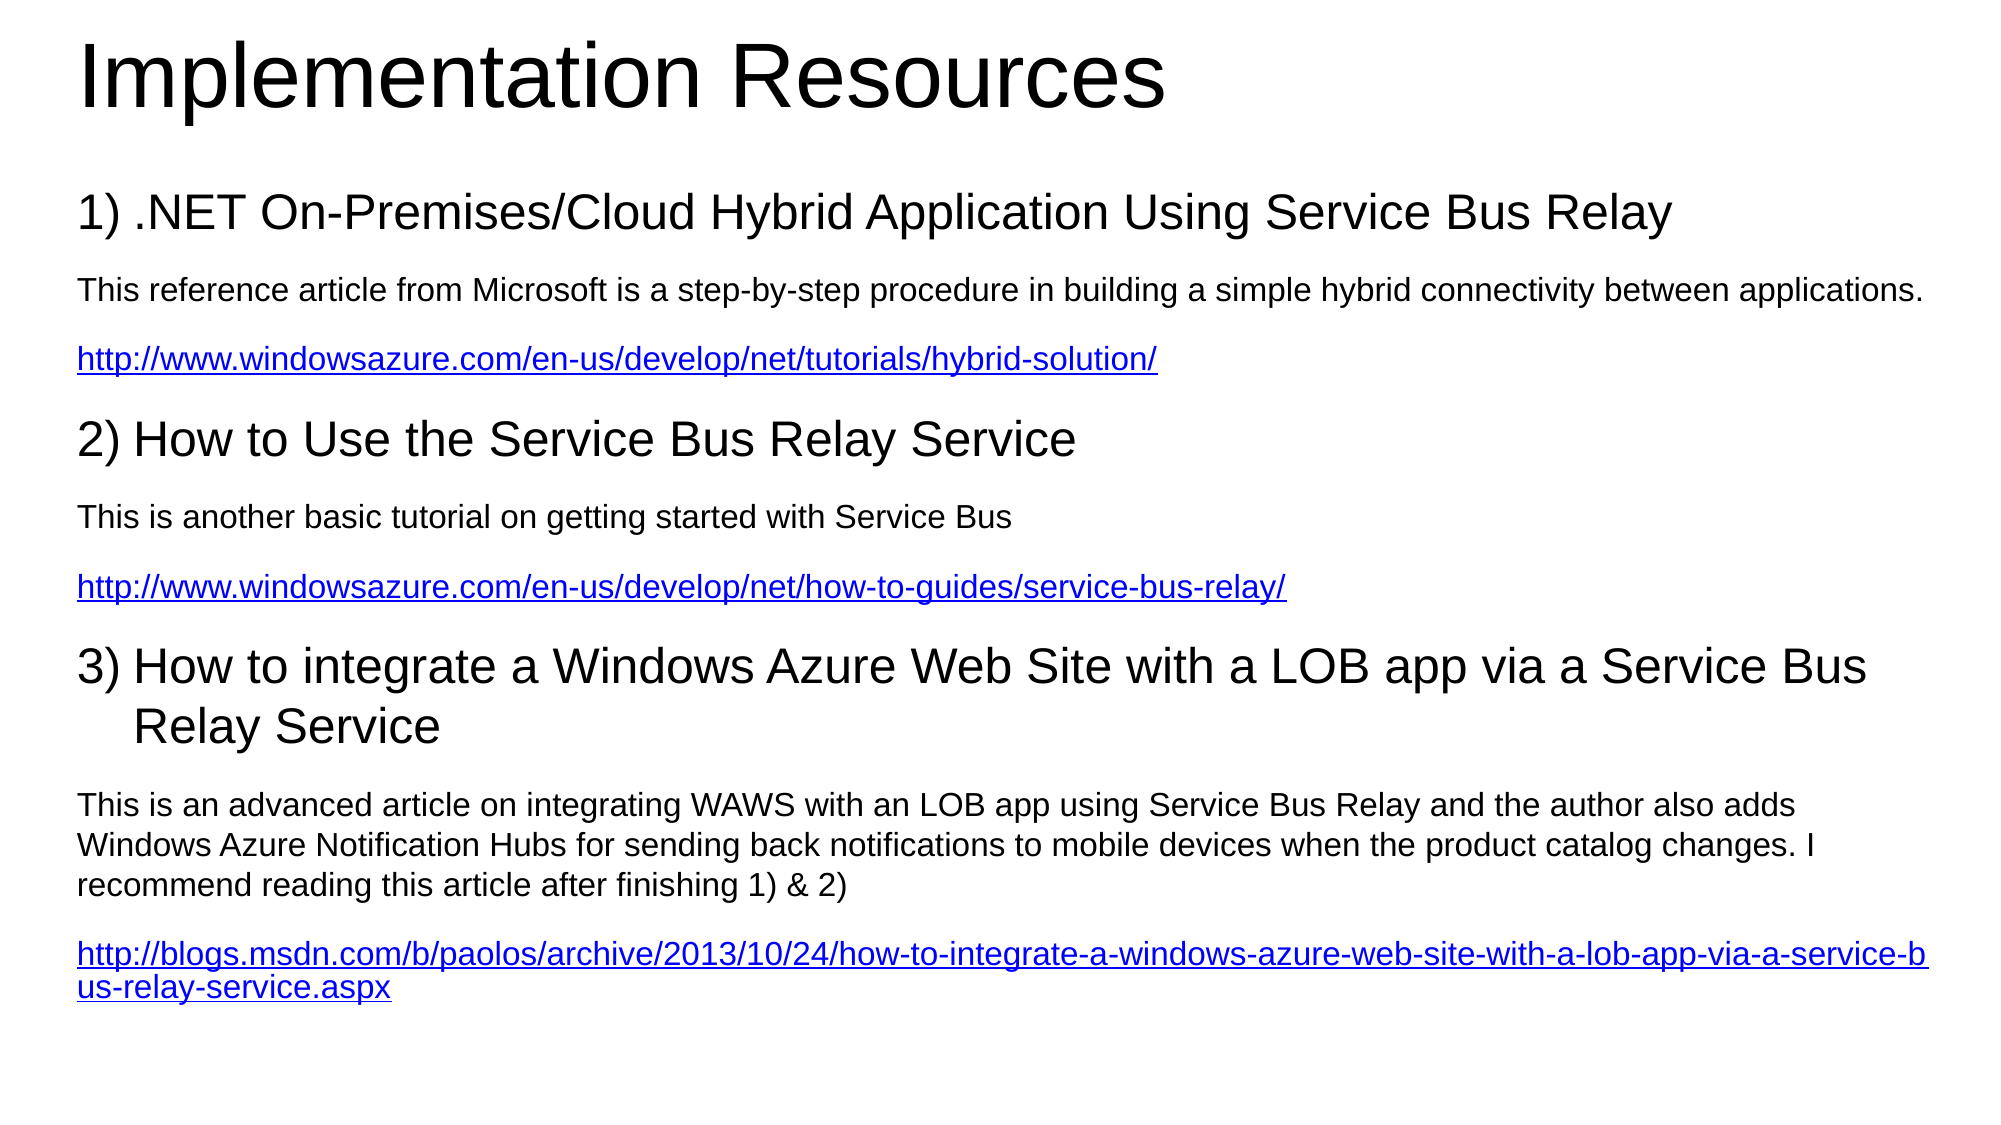

# Implementation Resources
.NET On-Premises/Cloud Hybrid Application Using Service Bus Relay
This reference article from Microsoft is a step-by-step procedure in building a simple hybrid connectivity between applications.
http://www.windowsazure.com/en-us/develop/net/tutorials/hybrid-solution/
How to Use the Service Bus Relay Service
This is another basic tutorial on getting started with Service Bus
http://www.windowsazure.com/en-us/develop/net/how-to-guides/service-bus-relay/
How to integrate a Windows Azure Web Site with a LOB app via a Service Bus Relay Service
This is an advanced article on integrating WAWS with an LOB app using Service Bus Relay and the author also adds Windows Azure Notification Hubs for sending back notifications to mobile devices when the product catalog changes. I recommend reading this article after finishing 1) & 2)
http://blogs.msdn.com/b/paolos/archive/2013/10/24/how-to-integrate-a-windows-azure-web-site-with-a-lob-app-via-a-service-bus-relay-service.aspx